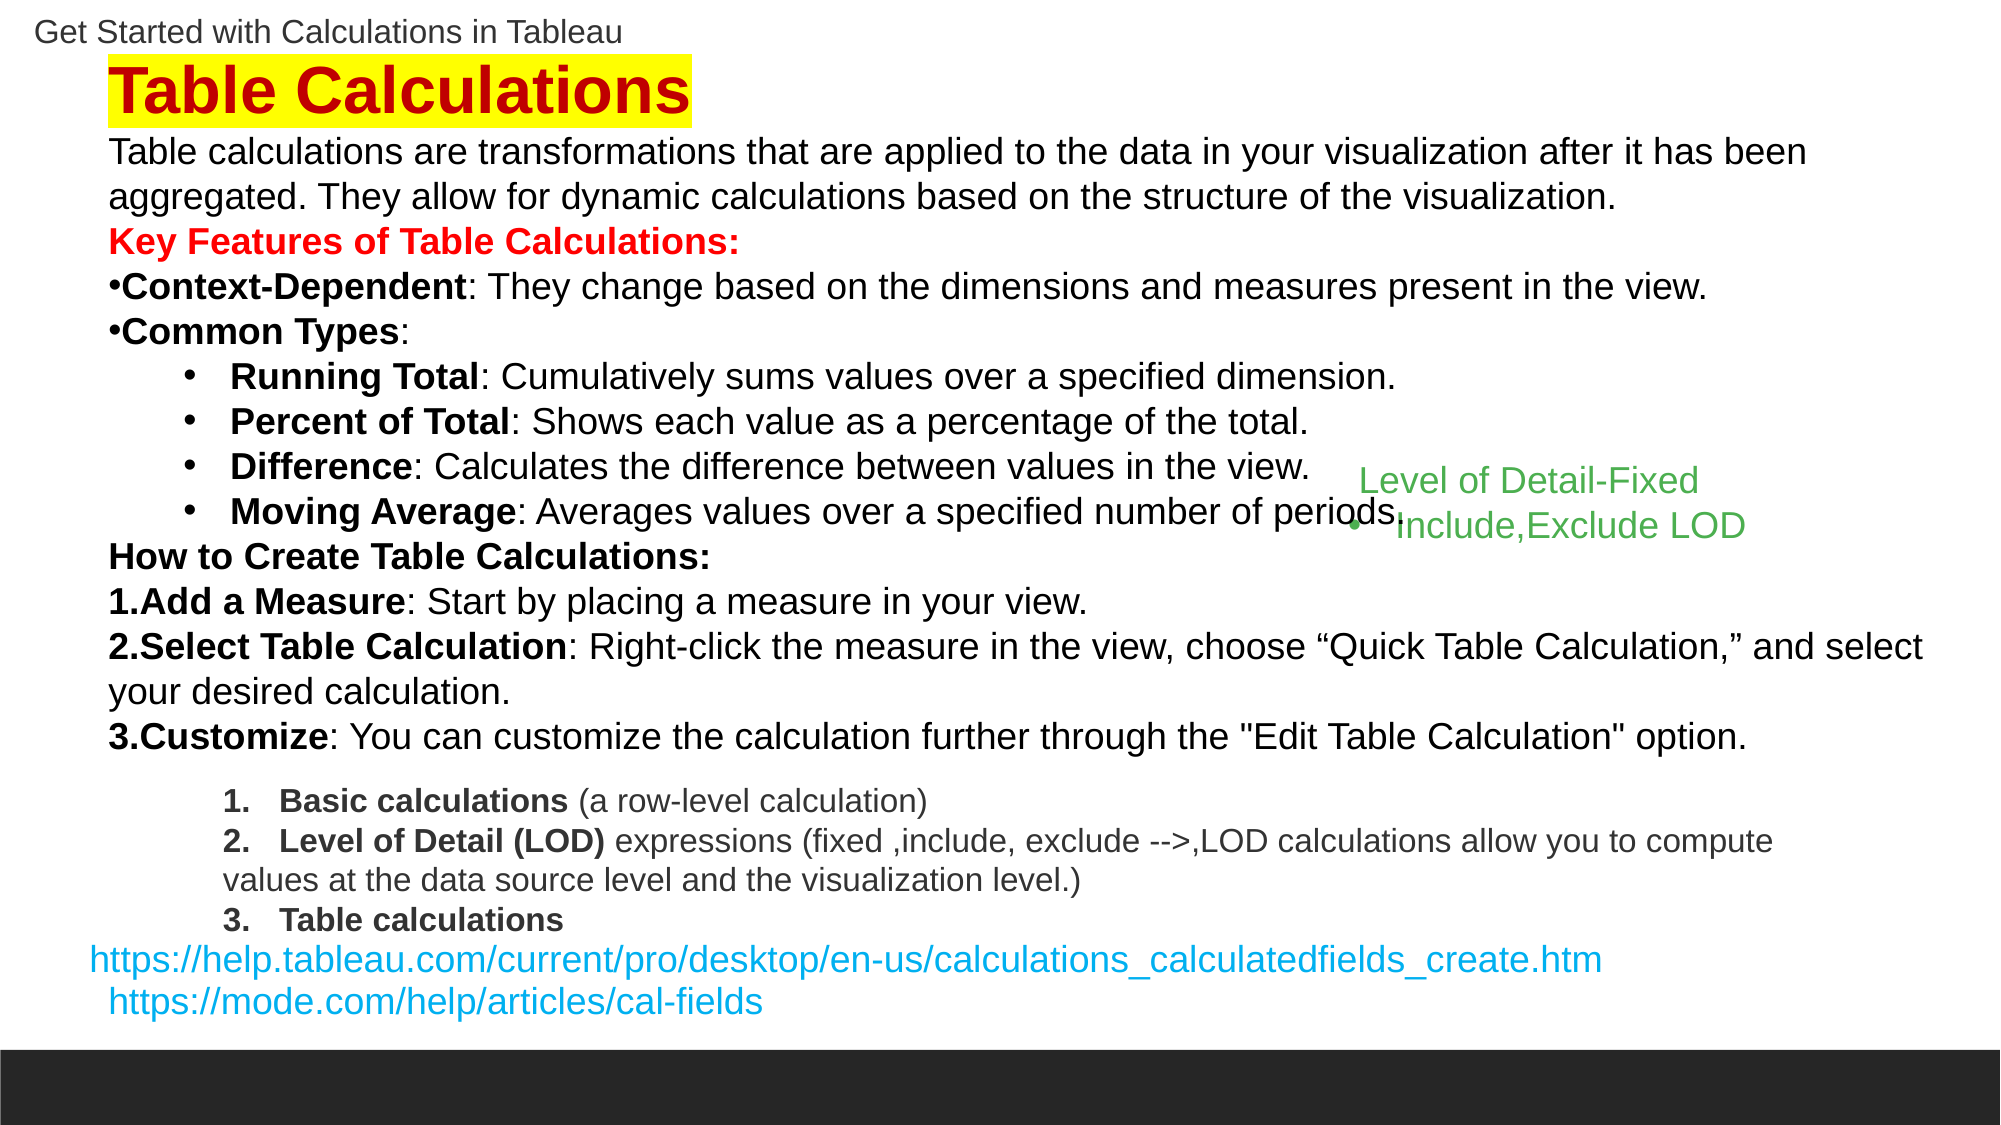

Get Started with Calculations in Tableau
Table Calculations
Table calculations are transformations that are applied to the data in your visualization after it has been aggregated. They allow for dynamic calculations based on the structure of the visualization.
Key Features of Table Calculations:
Context-Dependent: They change based on the dimensions and measures present in the view.
Common Types:
Running Total: Cumulatively sums values over a specified dimension.
Percent of Total: Shows each value as a percentage of the total.
Difference: Calculates the difference between values in the view.
Moving Average: Averages values over a specified number of periods.
How to Create Table Calculations:
Add a Measure: Start by placing a measure in your view.
Select Table Calculation: Right-click the measure in the view, choose “Quick Table Calculation,” and select your desired calculation.
Customize: You can customize the calculation further through the "Edit Table Calculation" option.
 Level of Detail-Fixed
Include,Exclude LOD
Basic calculations (a row-level calculation)
Level of Detail (LOD) expressions (fixed ,include, exclude -->,LOD calculations allow you to compute
values at the data source level and the visualization level.)
Table calculations

https://help.tableau.com/current/pro/desktop/en-us/calculations_calculatedfields_create.htm
https://mode.com/help/articles/cal-fields